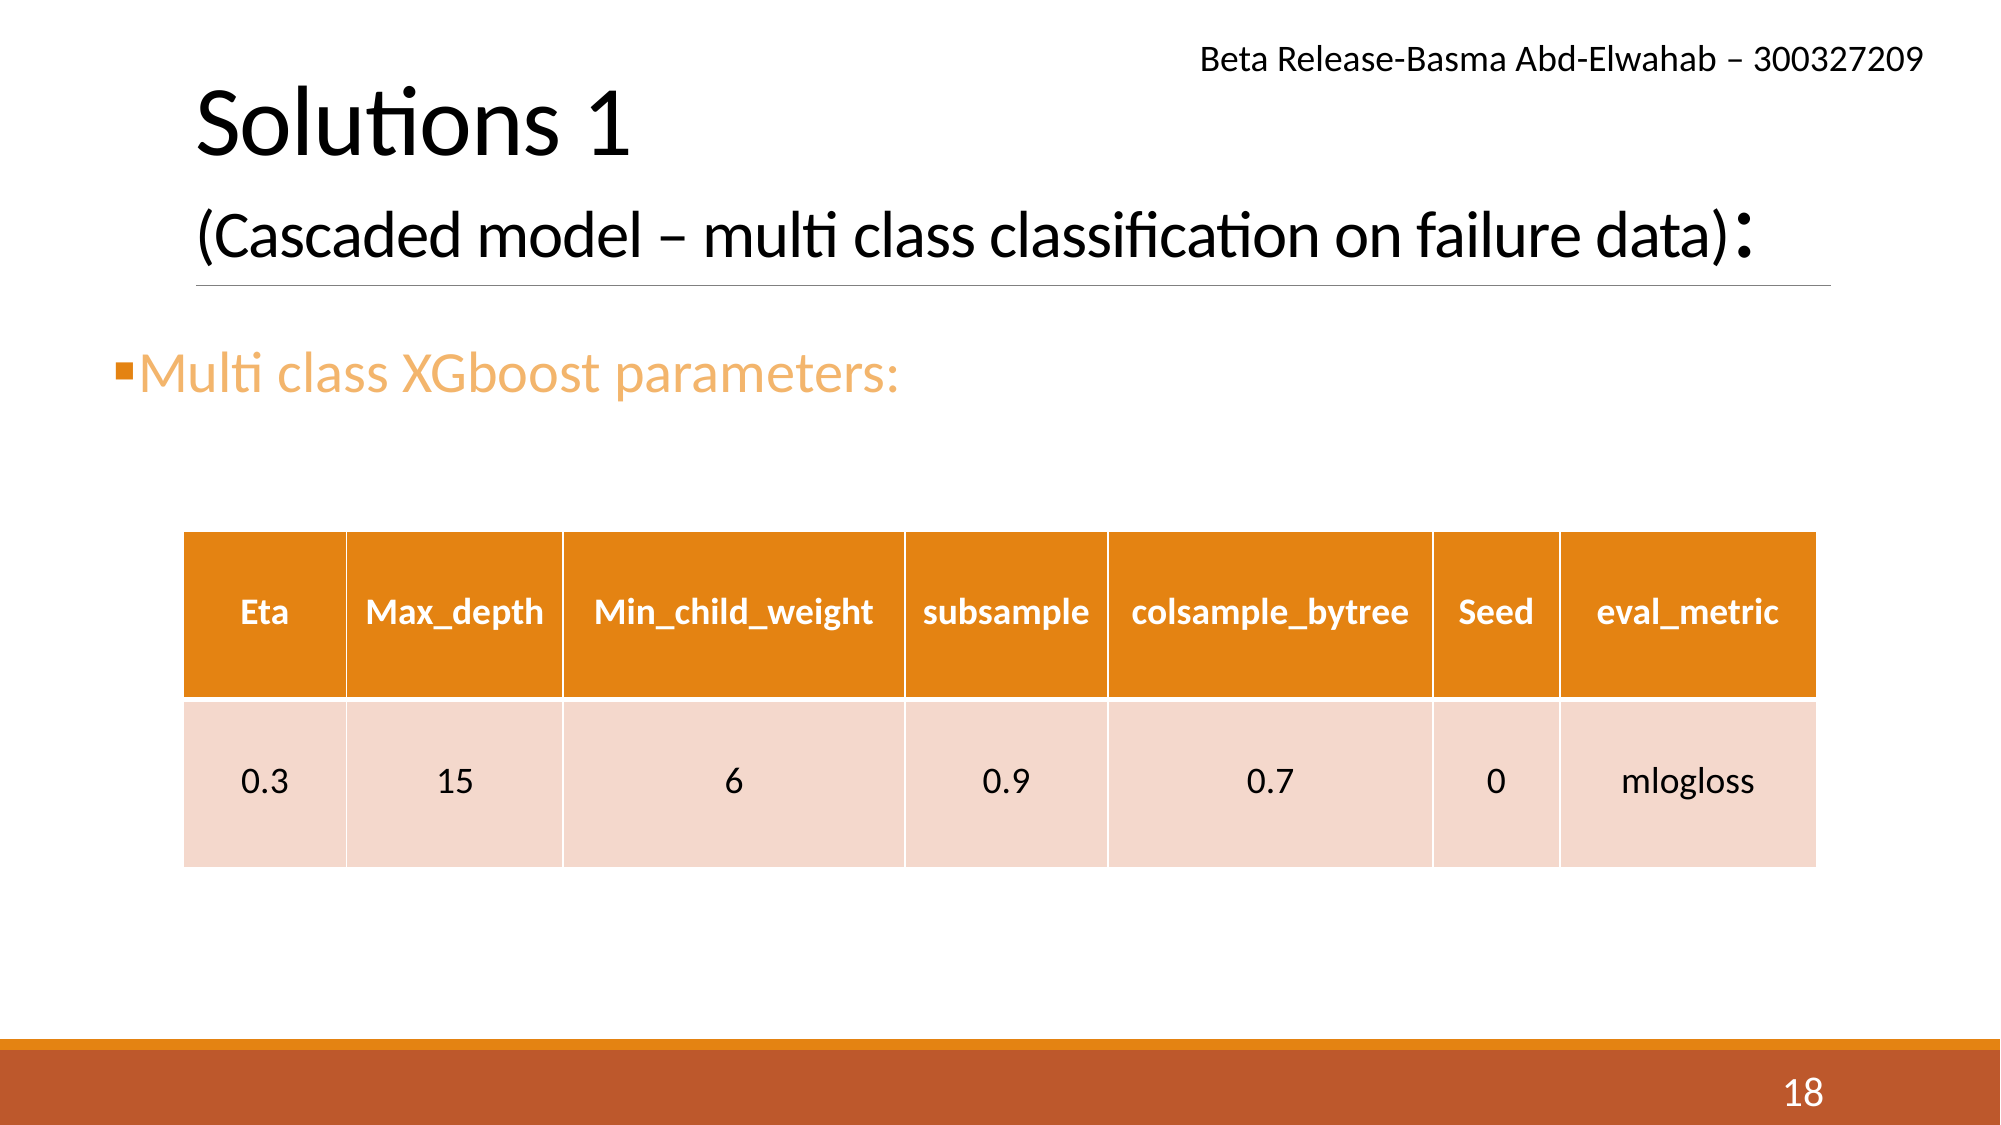

Beta Release-Basma Abd-Elwahab – 300327209

# Solutions 1 (Cascaded model – multi class classification on failure data):
Multi class XGboost parameters:
| Eta | Max\_depth | Min\_child\_weight | subsample | colsample\_bytree | Seed | eval\_metric |
| --- | --- | --- | --- | --- | --- | --- |
| 0.3 | 15 | 6 | 0.9 | 0.7 | 0 | mlogloss |
18